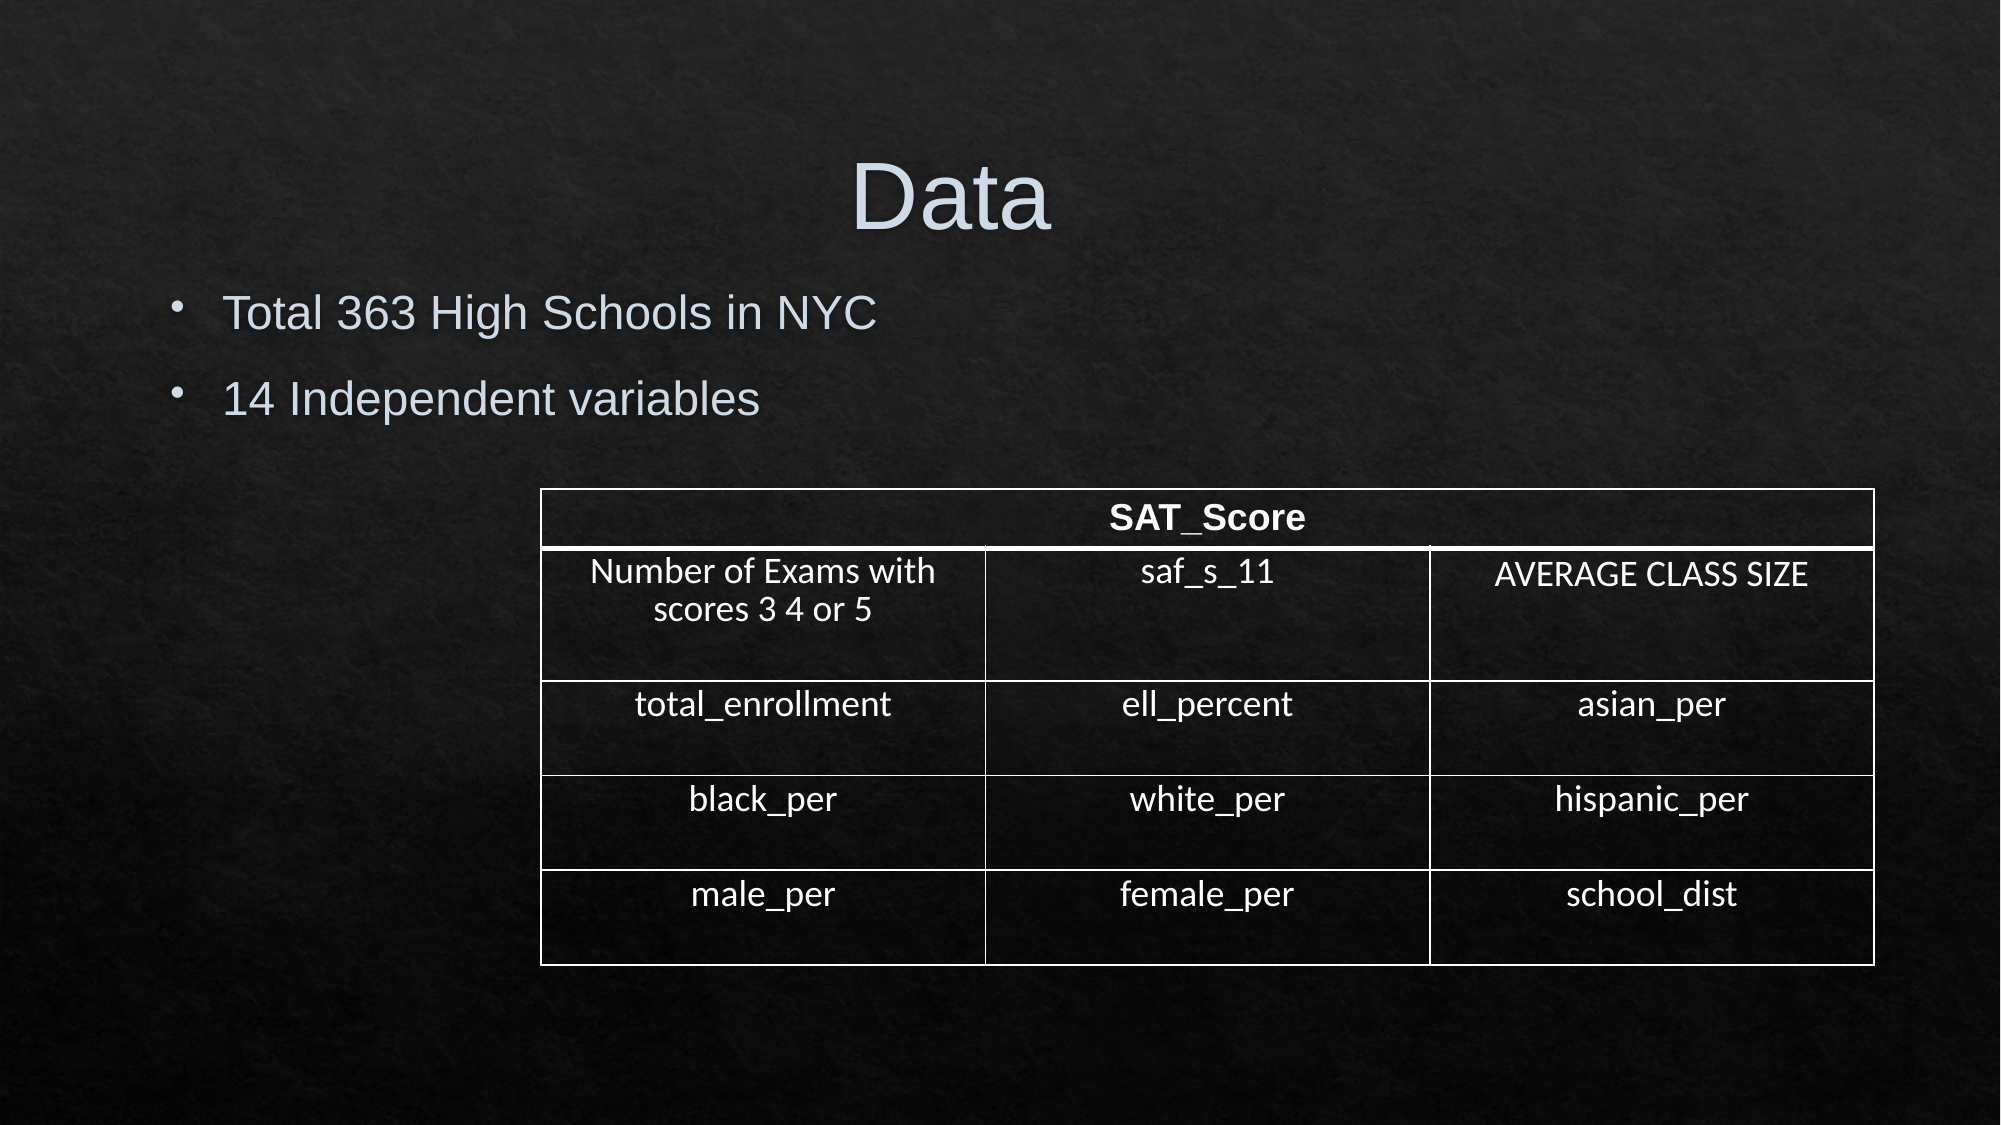

# Data
Total 363 High Schools in NYC
14 Independent variables

| SAT\_Score |  |  |
| --- | --- | --- |
| Number of Exams with scores 3 4 or 5 | saf\_s\_11 | AVERAGE CLASS SIZE |
| total\_enrollment | ell\_percent | asian\_per |
| black\_per | white\_per | hispanic\_per |
| male\_per | female\_per | school\_dist |